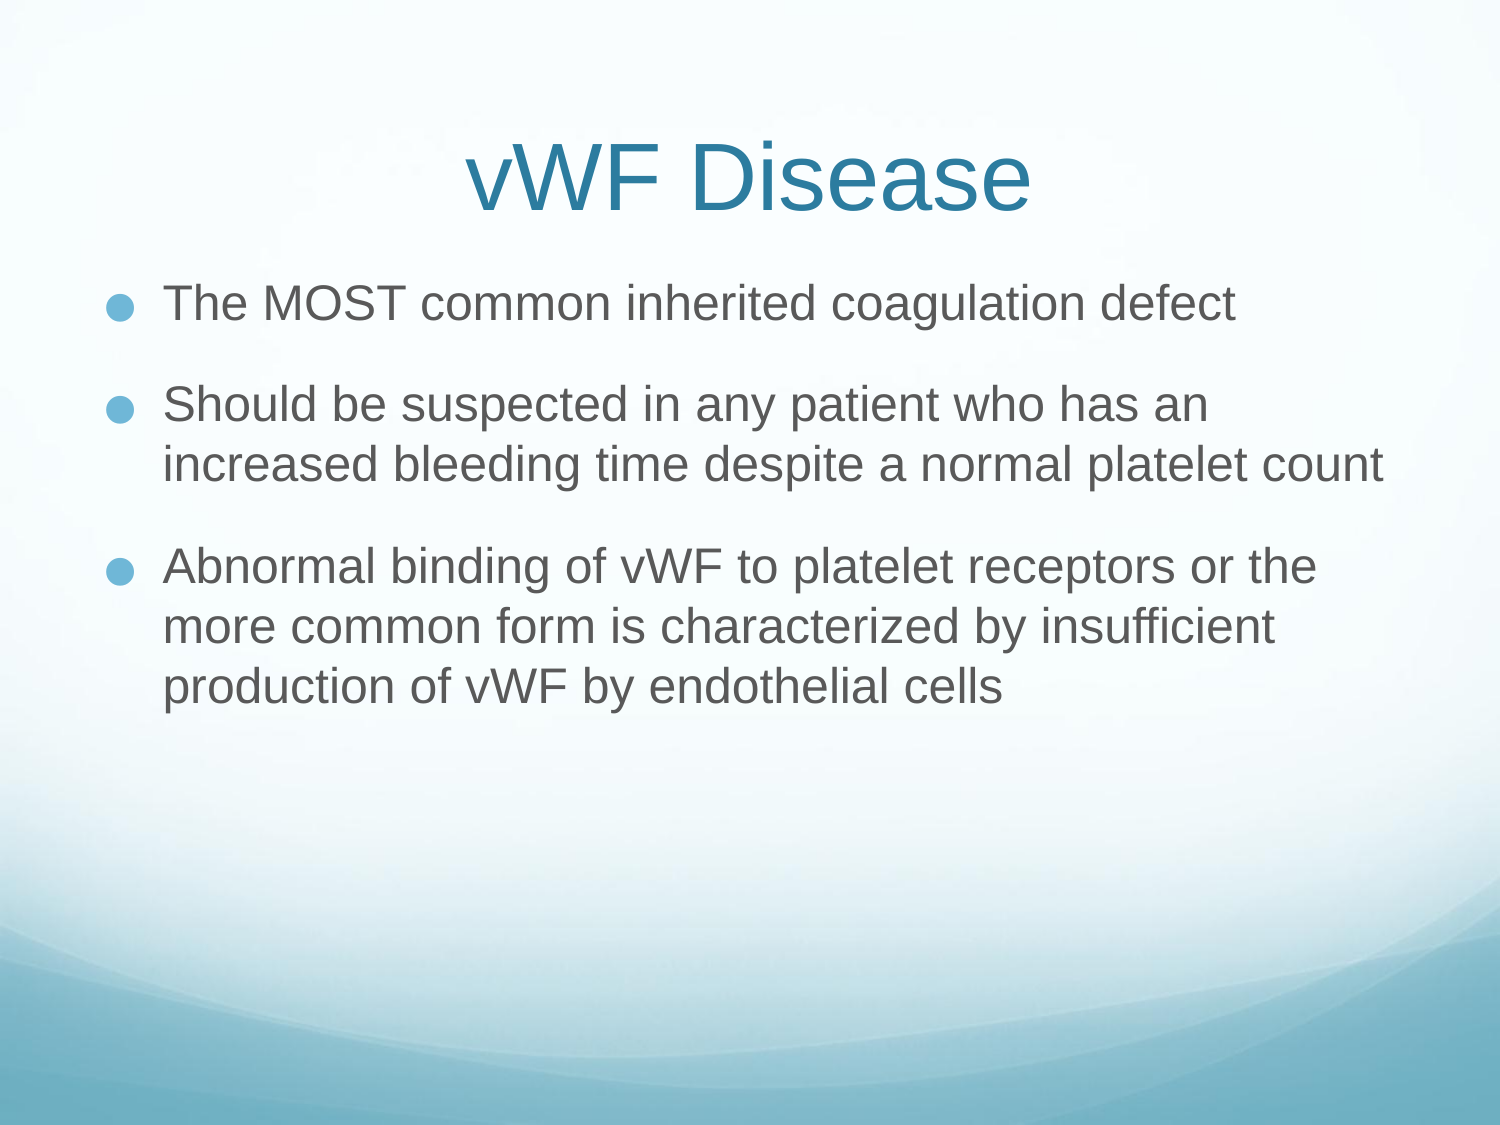

# vWF Disease
The MOST common inherited coagulation defect
Should be suspected in any patient who has an increased bleeding time despite a normal platelet count
Abnormal binding of vWF to platelet receptors or the more common form is characterized by insufficient production of vWF by endothelial cells